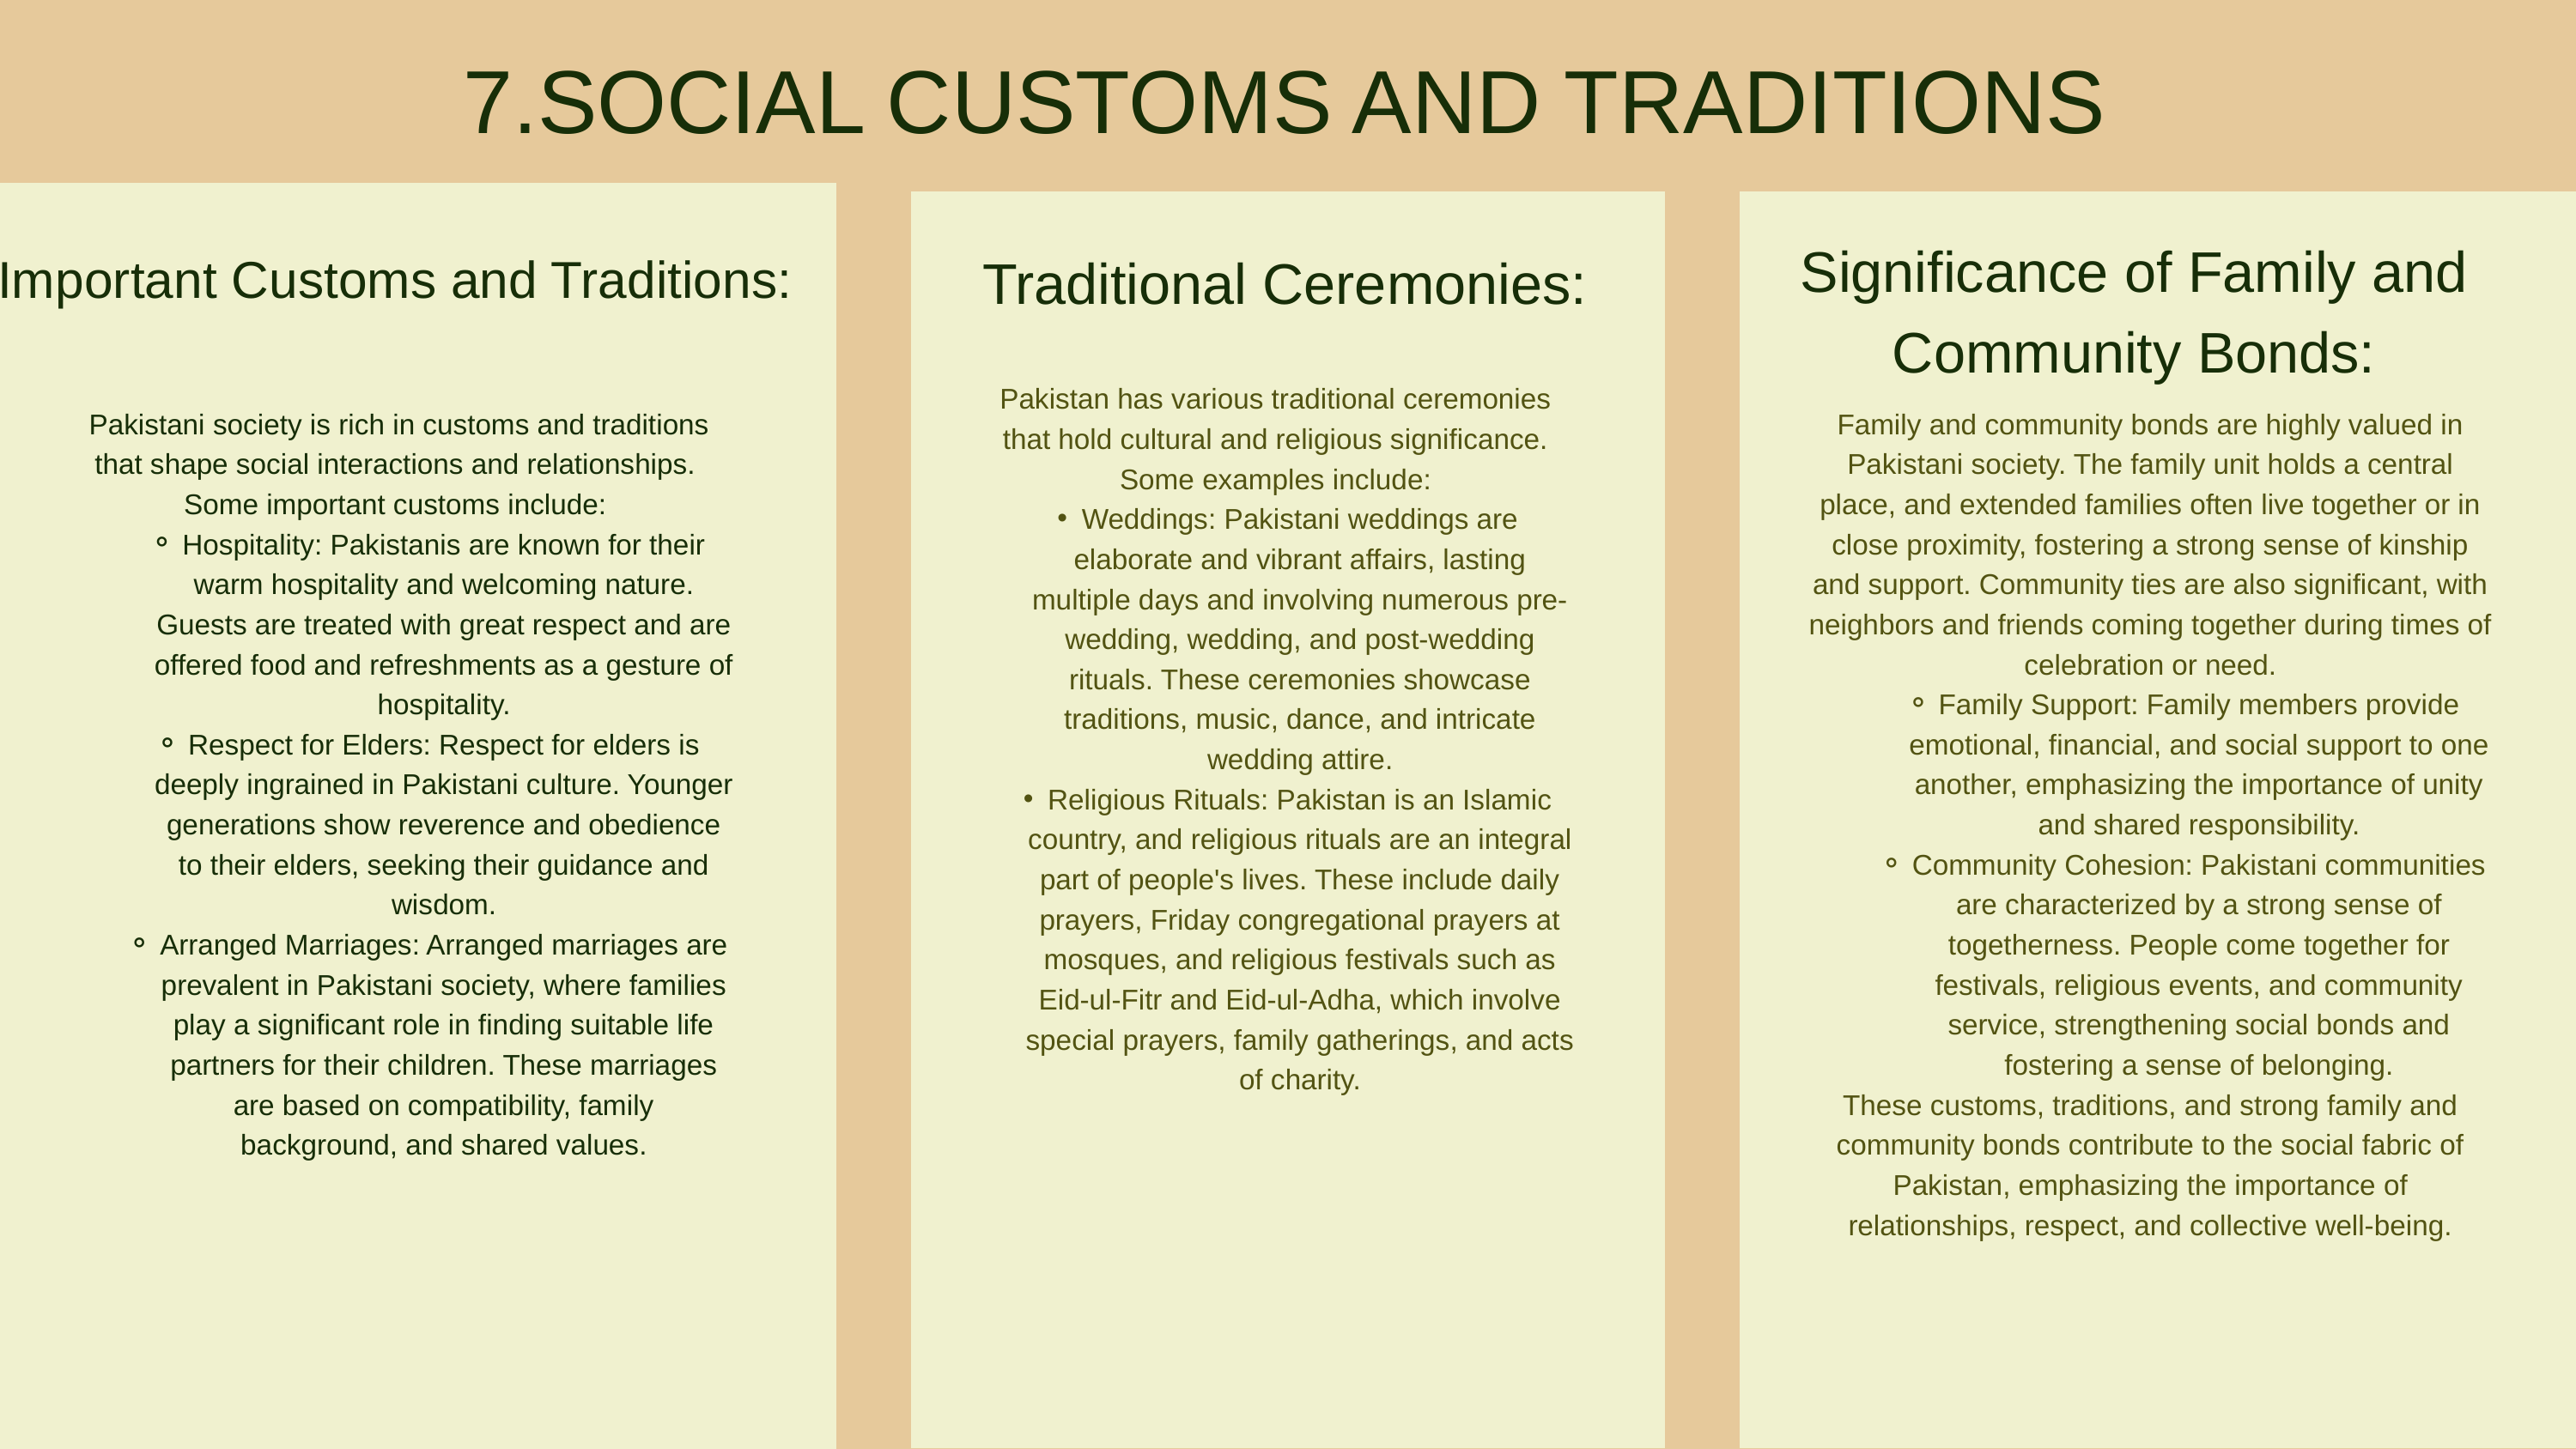

7.SOCIAL CUSTOMS AND TRADITIONS

Significance of Family and Community Bonds:
Traditional Ceremonies:
Important Customs and Traditions:
Pakistan has various traditional ceremonies that hold cultural and religious significance. Some examples include:
Weddings: Pakistani weddings are elaborate and vibrant affairs, lasting multiple days and involving numerous pre-wedding, wedding, and post-wedding rituals. These ceremonies showcase traditions, music, dance, and intricate wedding attire.
Religious Rituals: Pakistan is an Islamic country, and religious rituals are an integral part of people's lives. These include daily prayers, Friday congregational prayers at mosques, and religious festivals such as Eid-ul-Fitr and Eid-ul-Adha, which involve special prayers, family gatherings, and acts of charity.

 Pakistani society is rich in customs and traditions that shape social interactions and relationships. Some important customs include:
Hospitality: Pakistanis are known for their warm hospitality and welcoming nature. Guests are treated with great respect and are offered food and refreshments as a gesture of hospitality.
Respect for Elders: Respect for elders is deeply ingrained in Pakistani culture. Younger generations show reverence and obedience to their elders, seeking their guidance and wisdom.
Arranged Marriages: Arranged marriages are prevalent in Pakistani society, where families play a significant role in finding suitable life partners for their children. These marriages are based on compatibility, family background, and shared values.

Family and community bonds are highly valued in Pakistani society. The family unit holds a central place, and extended families often live together or in close proximity, fostering a strong sense of kinship and support. Community ties are also significant, with neighbors and friends coming together during times of celebration or need.
Family Support: Family members provide emotional, financial, and social support to one another, emphasizing the importance of unity and shared responsibility.
Community Cohesion: Pakistani communities are characterized by a strong sense of togetherness. People come together for festivals, religious events, and community service, strengthening social bonds and fostering a sense of belonging.
These customs, traditions, and strong family and community bonds contribute to the social fabric of Pakistan, emphasizing the importance of relationships, respect, and collective well-being.

Presentation Design